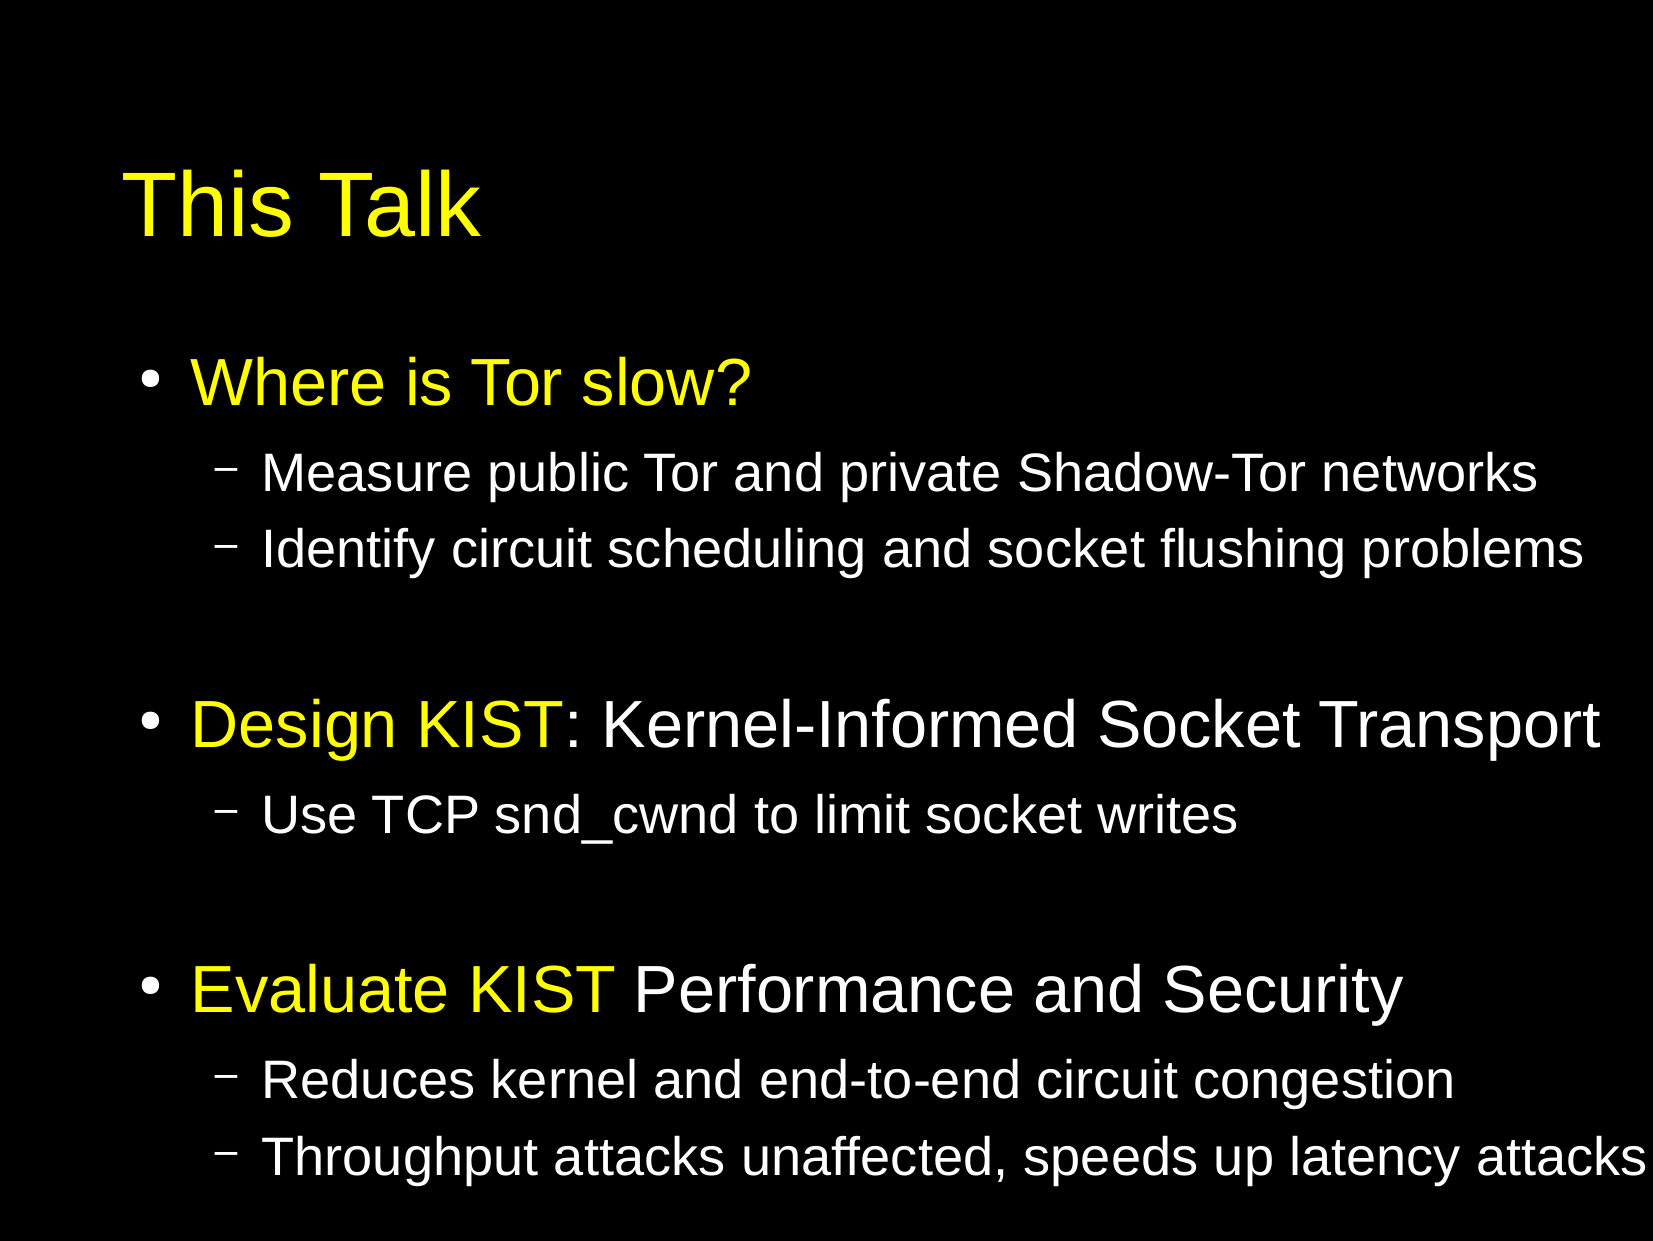

# This Talk
Where is Tor slow?
Measure public Tor and private Shadow-Tor networks
Identify circuit scheduling and socket flushing problems

Design KIST: Kernel-Informed Socket Transport
Use TCP snd_cwnd to limit socket writes

Evaluate KIST Performance and Security
Reduces kernel and end-to-end circuit congestion
Throughput attacks unaffected, speeds up latency attacks